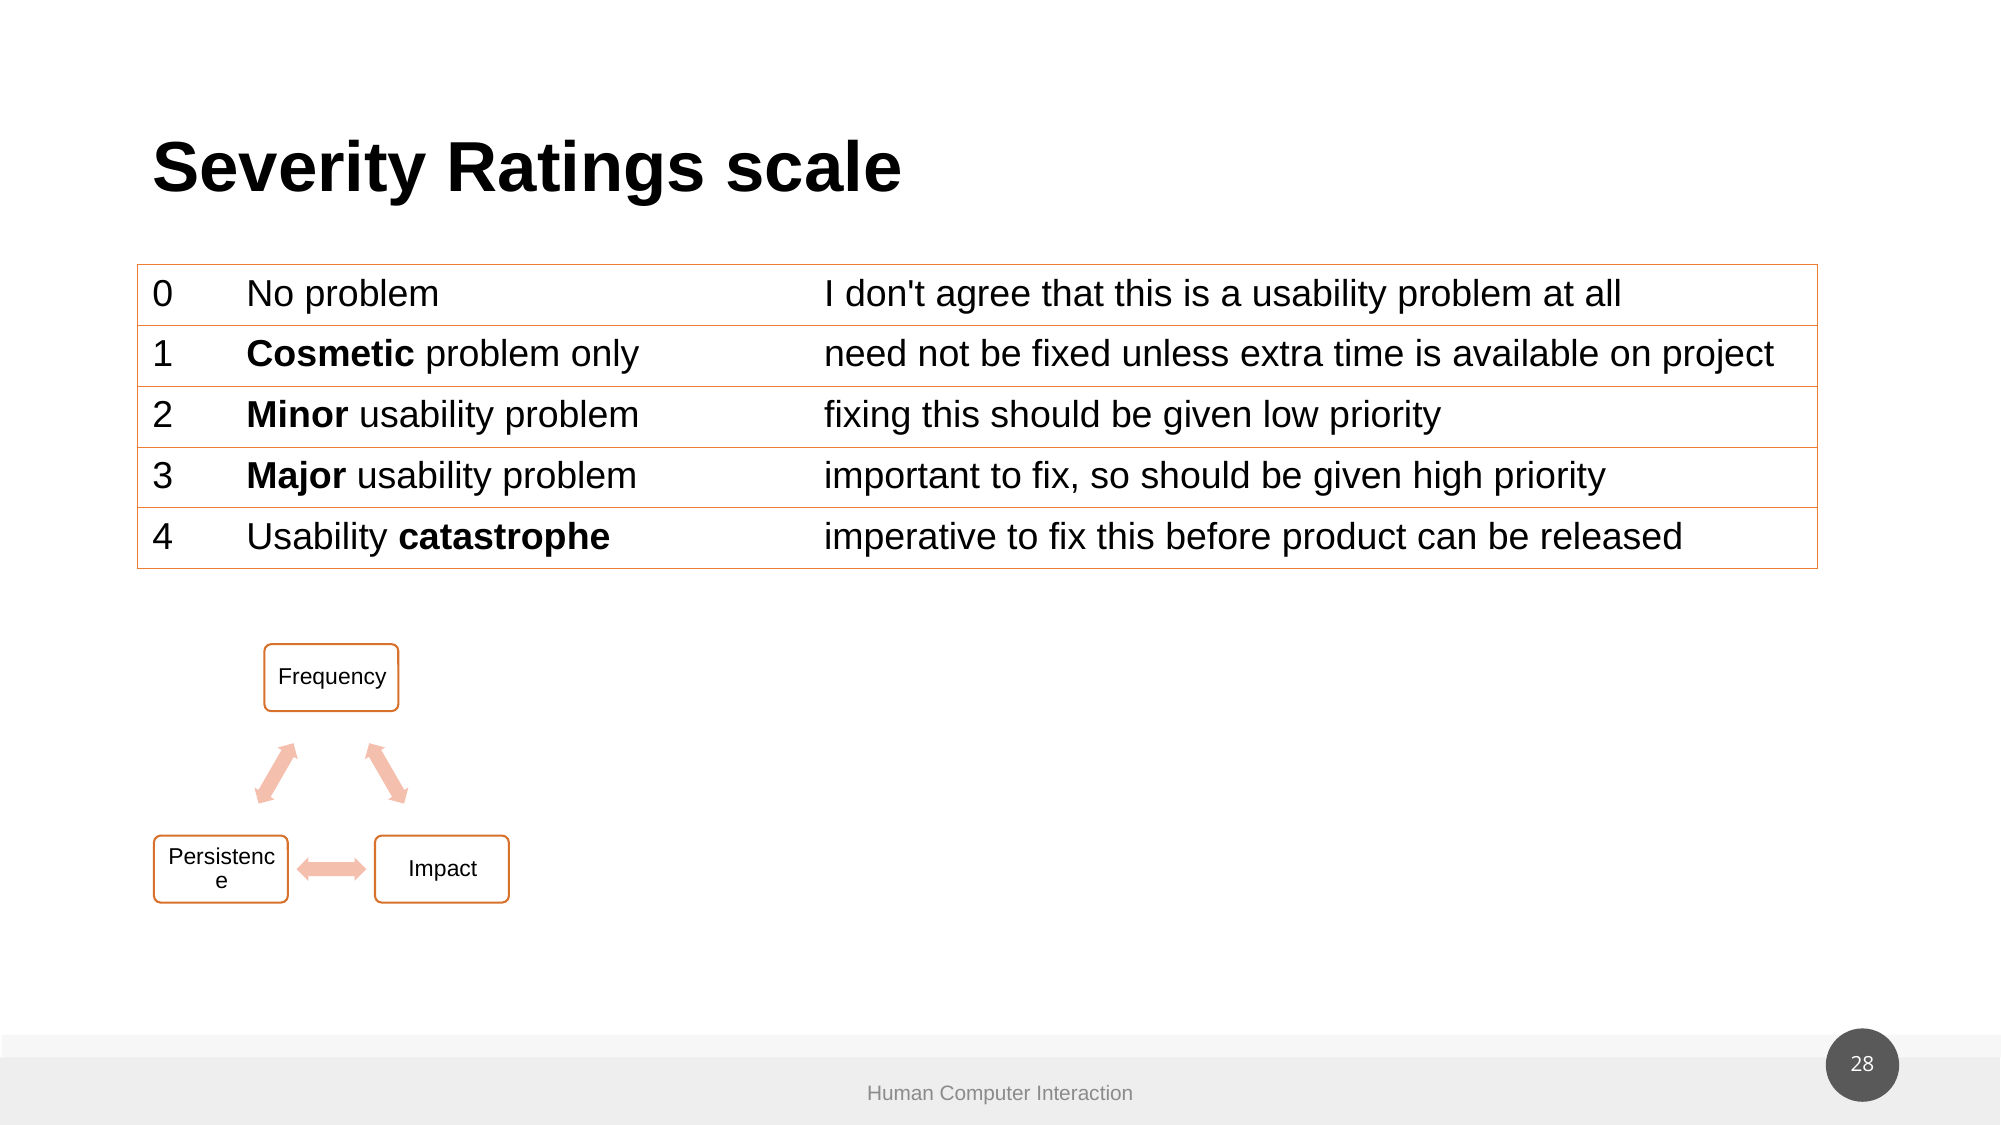

# Severity Ratings scale
| 0 | No problem | I don't agree that this is a usability problem at all |
| --- | --- | --- |
| 1 | Cosmetic problem only | need not be fixed unless extra time is available on project |
| 2 | Minor usability problem | fixing this should be given low priority |
| 3 | Major usability problem | important to fix, so should be given high priority |
| 4 | Usability catastrophe | imperative to fix this before product can be released |
Frequency

Impact

Persistence

Human Computer Interaction